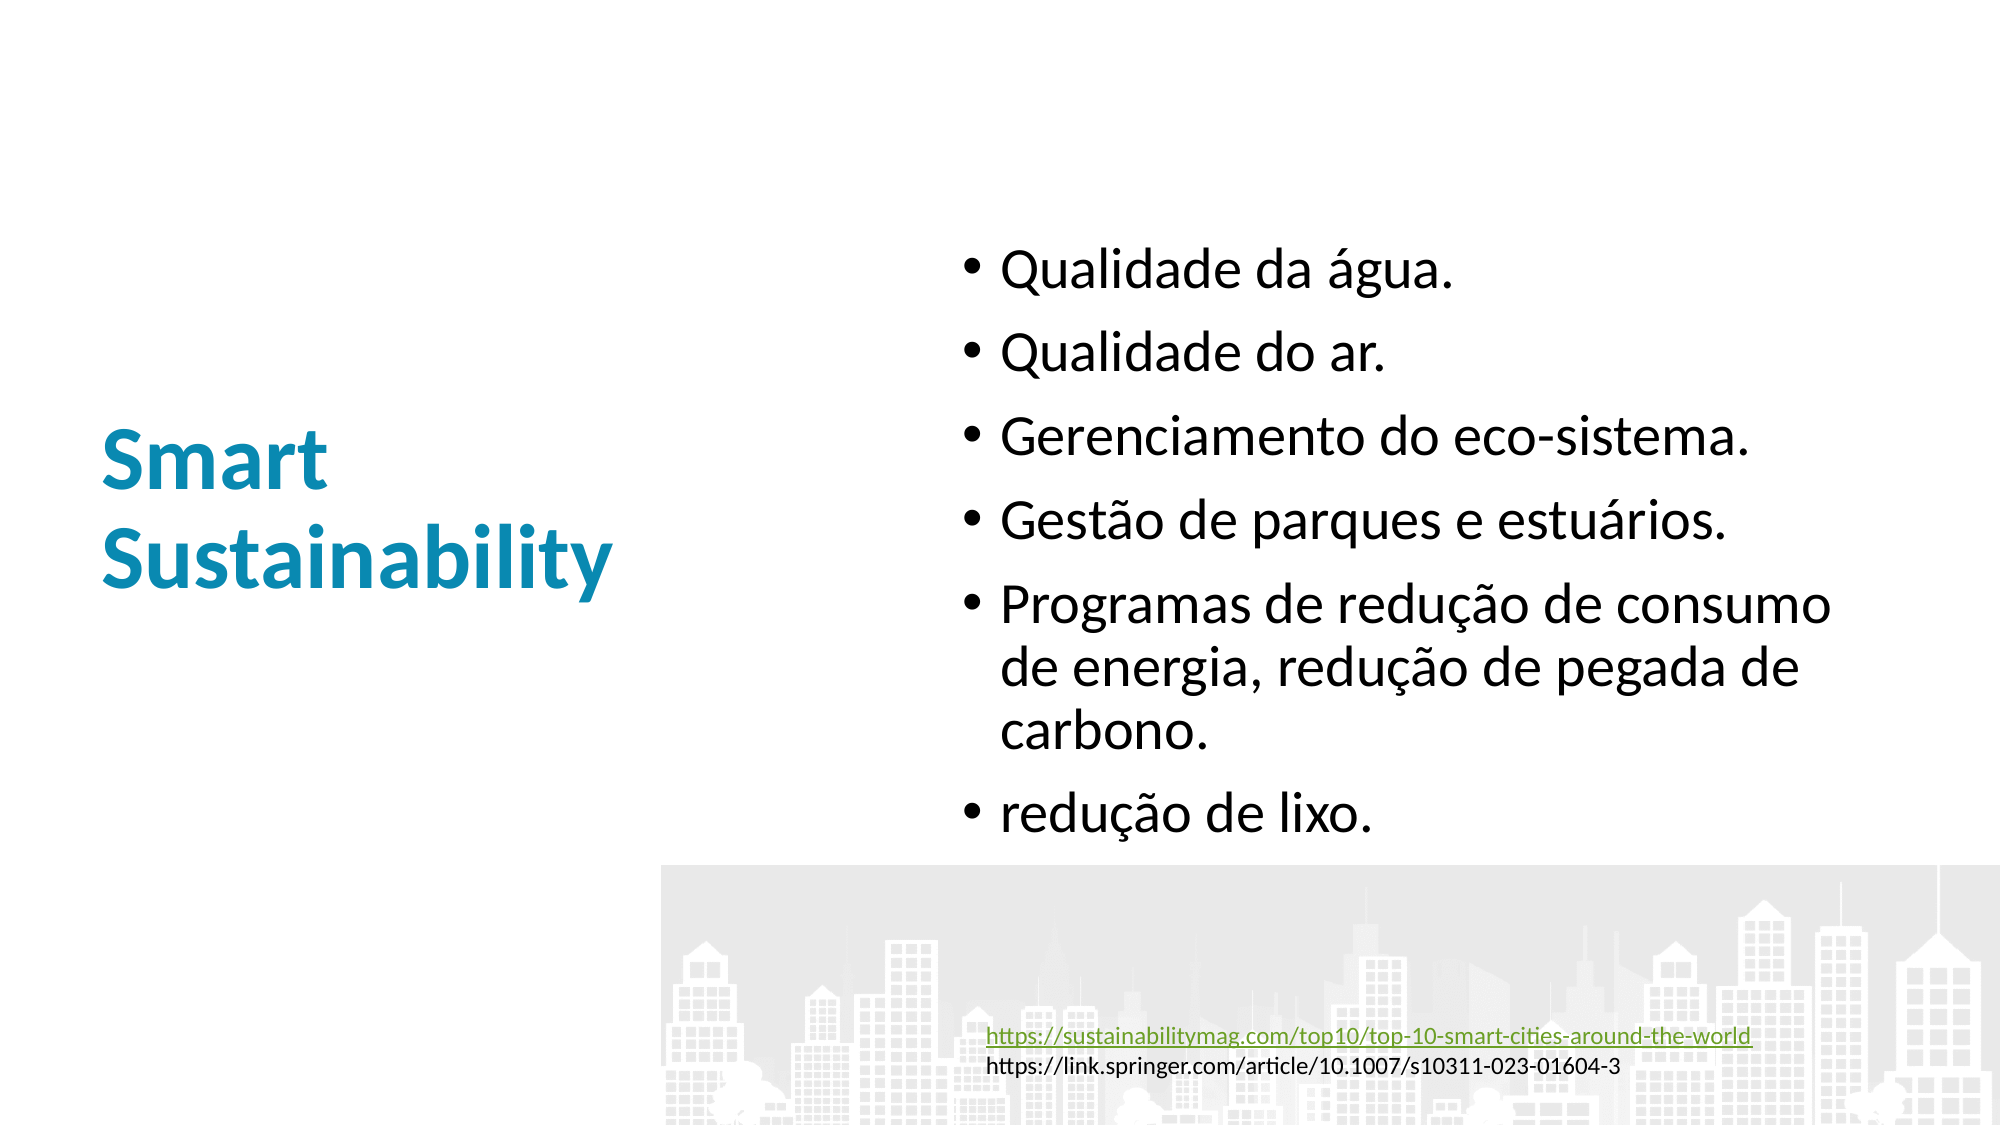

Qualidade da água.
Qualidade do ar.
Gerenciamento do eco-sistema.
Gestão de parques e estuários.
Programas de redução de consumo de energia, redução de pegada de carbono.
redução de lixo.
# Smart Sustainability
https://sustainabilitymag.com/top10/top-10-smart-cities-around-the-world
https://link.springer.com/article/10.1007/s10311-023-01604-3